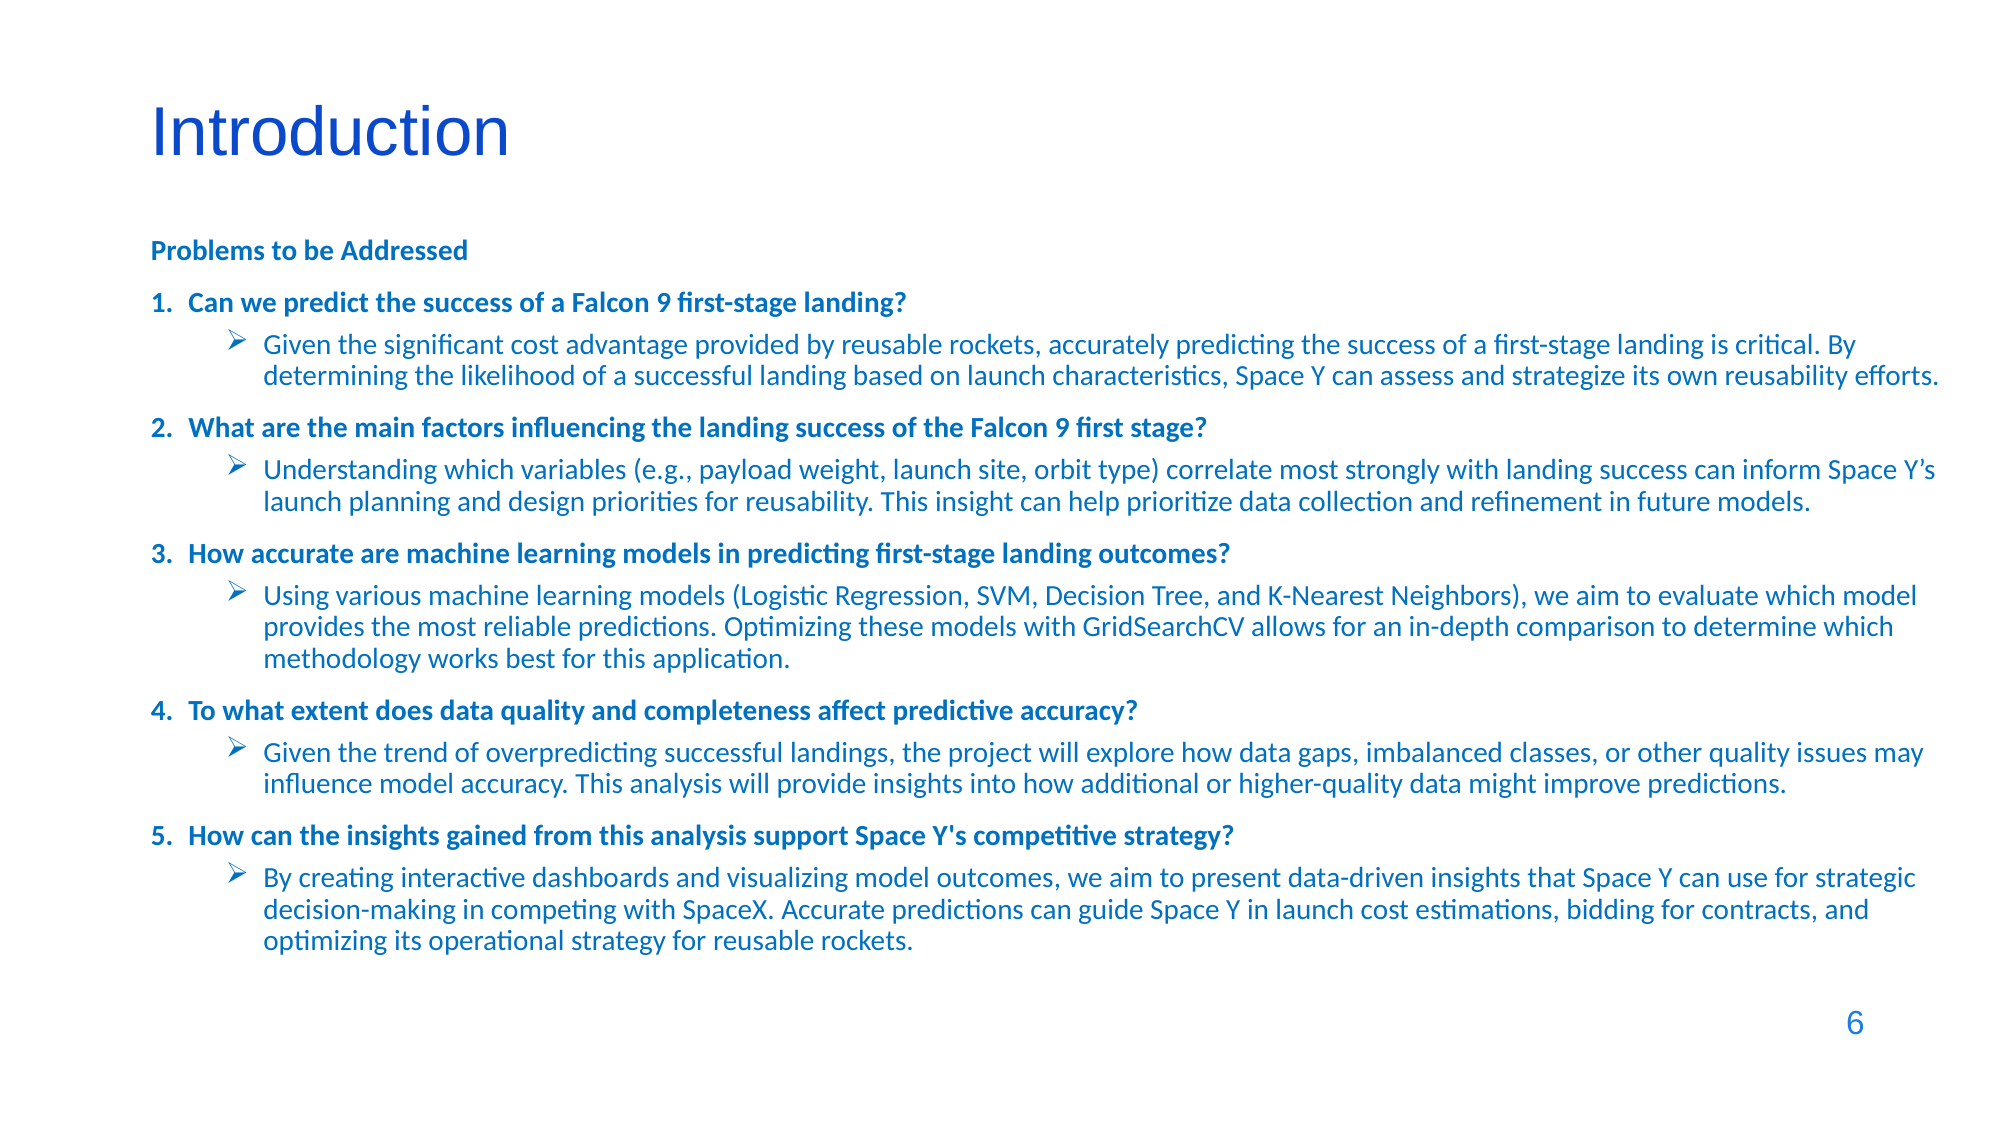

Introduction
Problems to be Addressed
Can we predict the success of a Falcon 9 first-stage landing?
Given the significant cost advantage provided by reusable rockets, accurately predicting the success of a first-stage landing is critical. By determining the likelihood of a successful landing based on launch characteristics, Space Y can assess and strategize its own reusability efforts.
What are the main factors influencing the landing success of the Falcon 9 first stage?
Understanding which variables (e.g., payload weight, launch site, orbit type) correlate most strongly with landing success can inform Space Y’s launch planning and design priorities for reusability. This insight can help prioritize data collection and refinement in future models.
How accurate are machine learning models in predicting first-stage landing outcomes?
Using various machine learning models (Logistic Regression, SVM, Decision Tree, and K-Nearest Neighbors), we aim to evaluate which model provides the most reliable predictions. Optimizing these models with GridSearchCV allows for an in-depth comparison to determine which methodology works best for this application.
To what extent does data quality and completeness affect predictive accuracy?
Given the trend of overpredicting successful landings, the project will explore how data gaps, imbalanced classes, or other quality issues may influence model accuracy. This analysis will provide insights into how additional or higher-quality data might improve predictions.
How can the insights gained from this analysis support Space Y's competitive strategy?
By creating interactive dashboards and visualizing model outcomes, we aim to present data-driven insights that Space Y can use for strategic decision-making in competing with SpaceX. Accurate predictions can guide Space Y in launch cost estimations, bidding for contracts, and optimizing its operational strategy for reusable rockets.
6